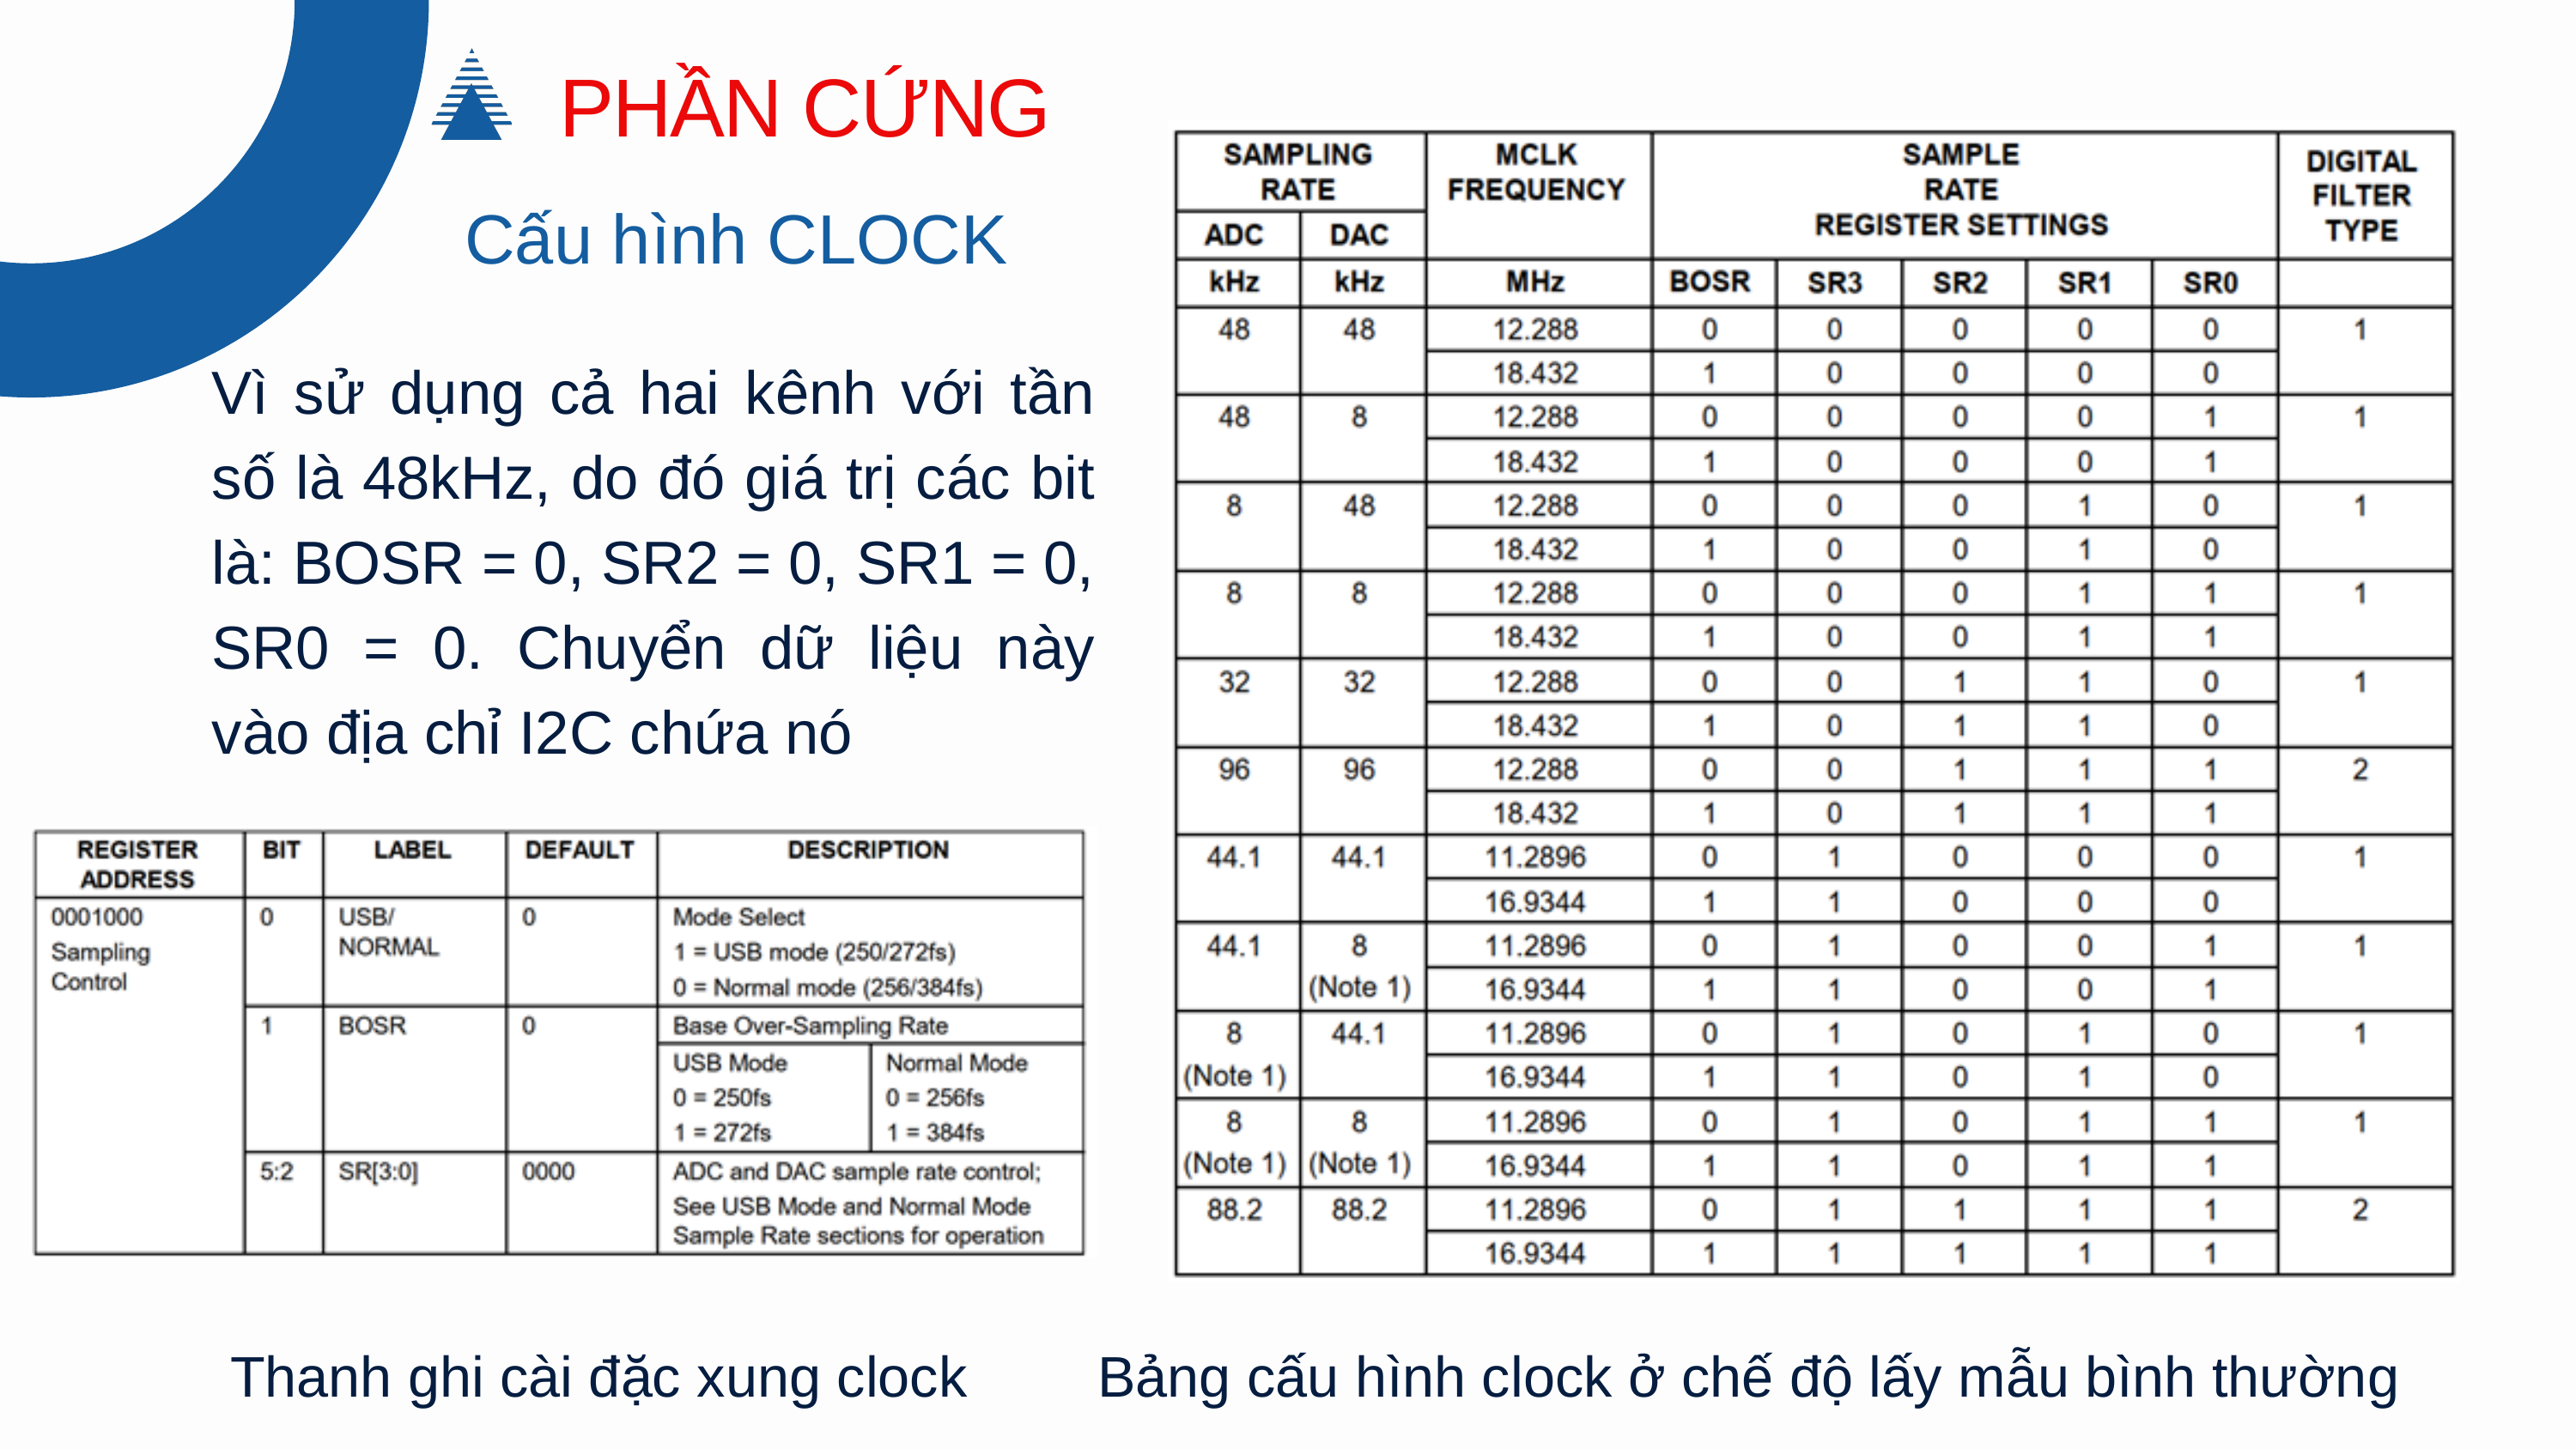

PHẦN CỨNG

 Cấu hình CLOCK
Vì sử dụng cả hai kênh với tần số là 48kHz, do đó giá trị các bit là: BOSR = 0, SR2 = 0, SR1 = 0, SR0 = 0. Chuyển dữ liệu này vào địa chỉ I2C chứa nó

Thanh ghi cài đặc xung clock
Bảng cấu hình clock ở chế độ lấy mẫu bình thường